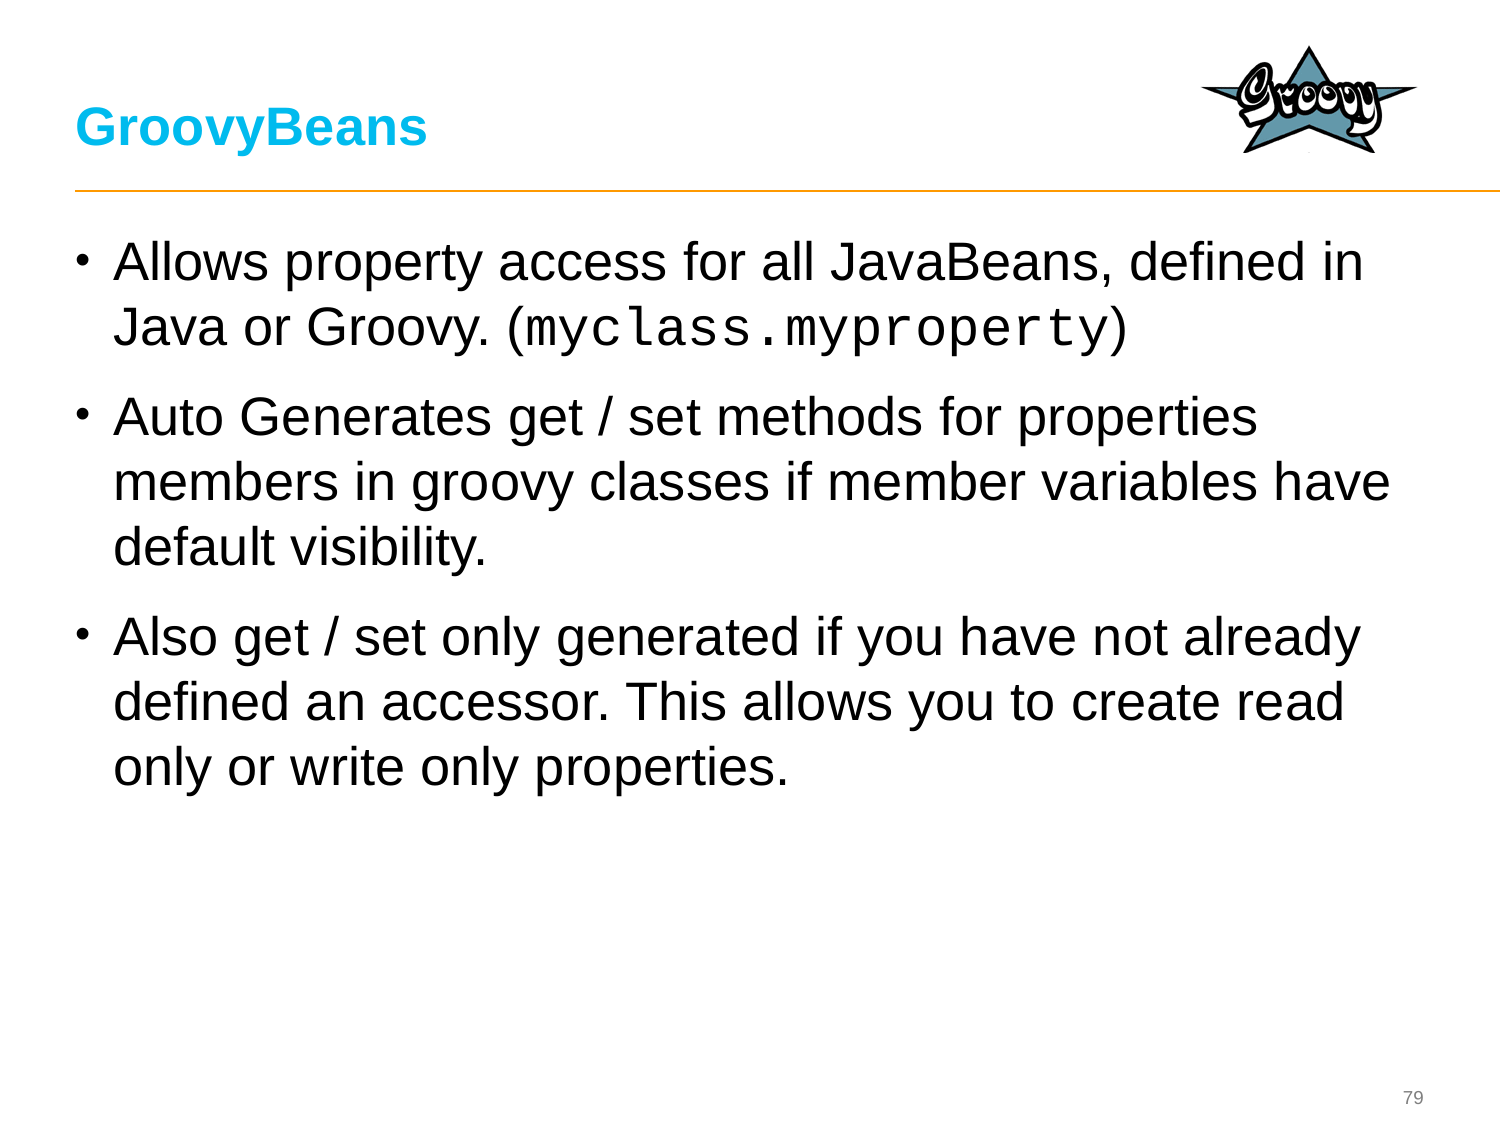

# GroovyBeans
Allows property access for all JavaBeans, defined in Java or Groovy. (myclass.myproperty)
Auto Generates get / set methods for properties members in groovy classes if member variables have default visibility.
Also get / set only generated if you have not already defined an accessor. This allows you to create read only or write only properties.